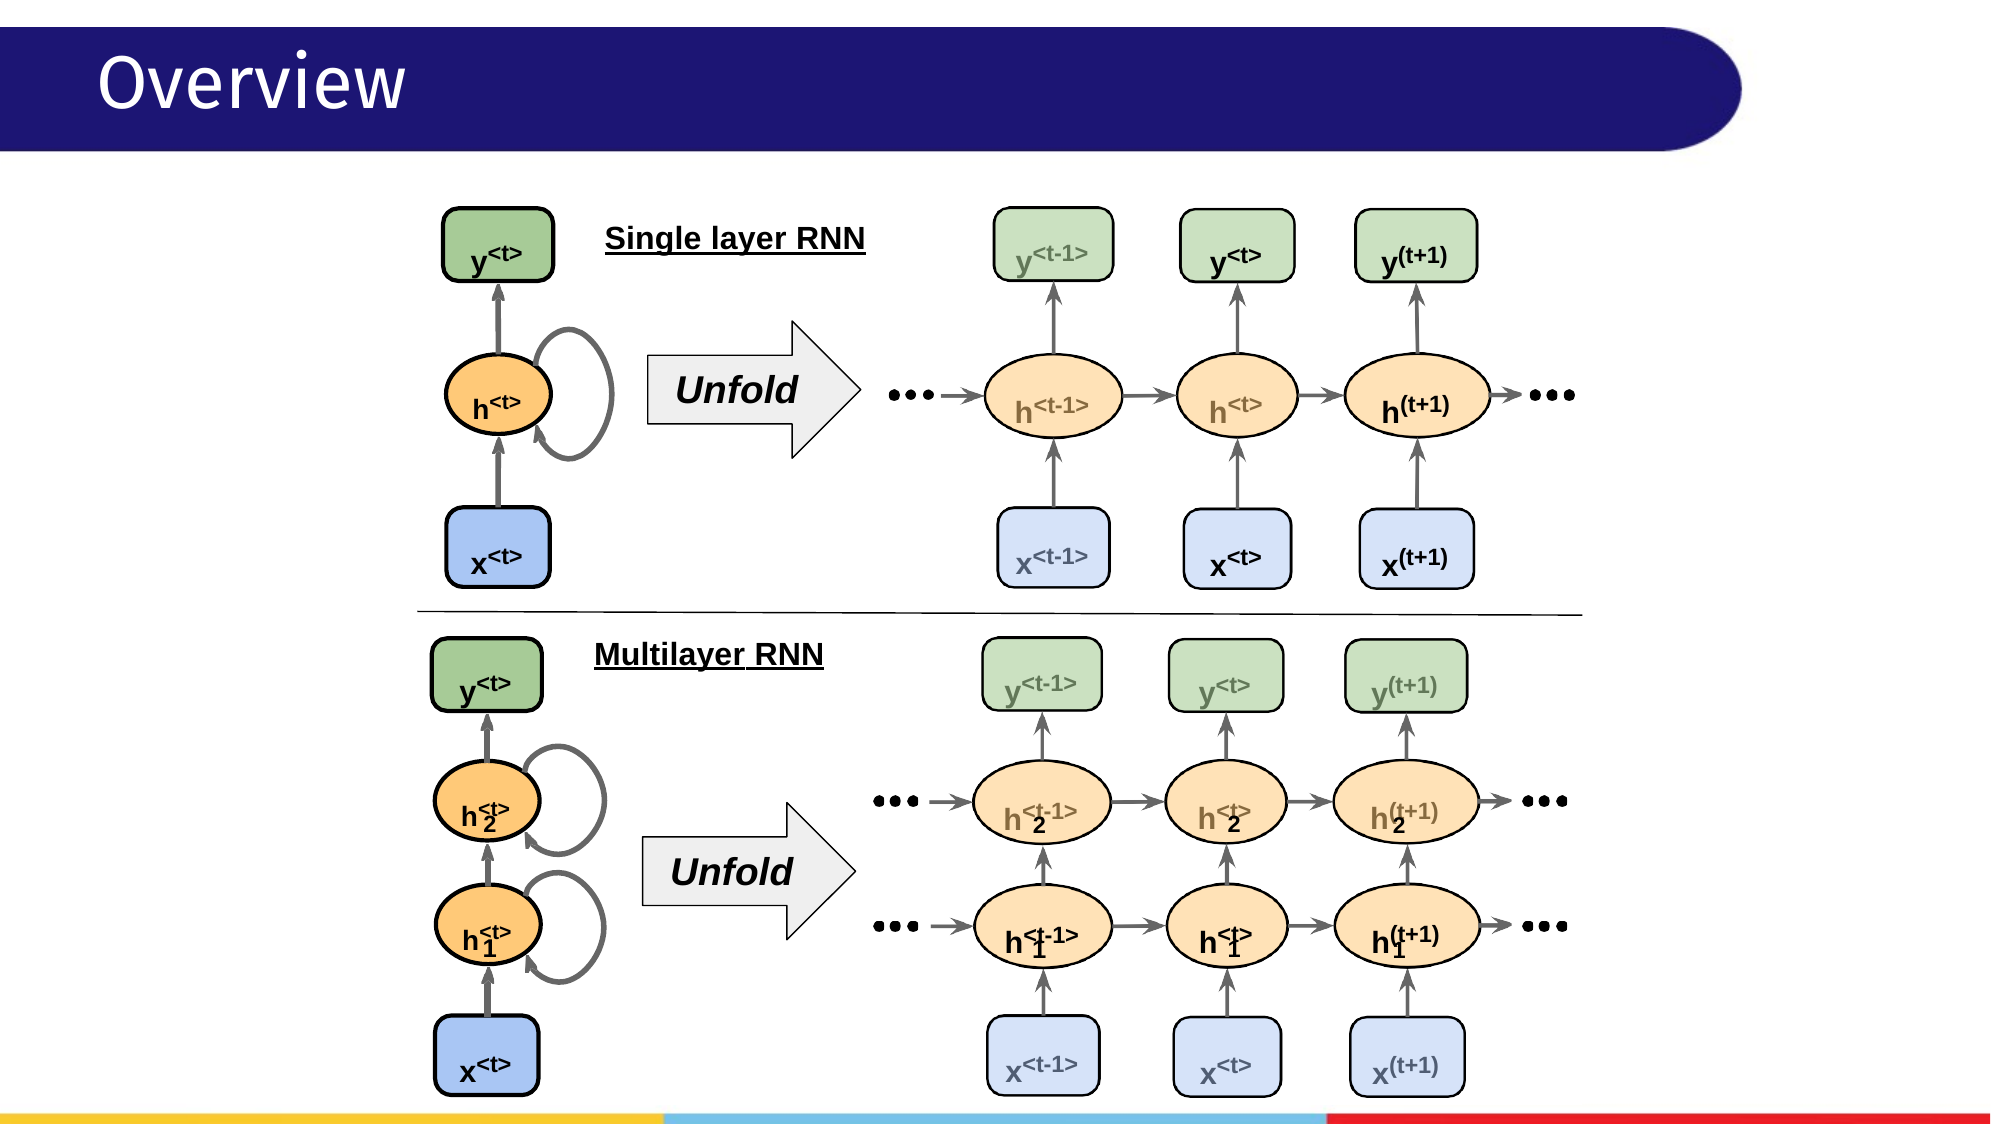

# Overview

y<t-1>
y<t>

y(t+1)
y<t>
Single layer RNN

h(t+1)
h<t>
h<t-1>
h<t>
Unfold

x<t-1>
x<t>
x(t+1)
x<t>

Multilayer RNN

y<t-1>
y<t>

y<t>
y(t+1)

h(t+1)
h<t>
h<t-1>
h<t>

2
2
2
2

Unfold

h(t+1)
h<t>
h<t-1>
h<t>

1
1
1
1

x<t-1>
x<t>
x<t>
x(t+1)